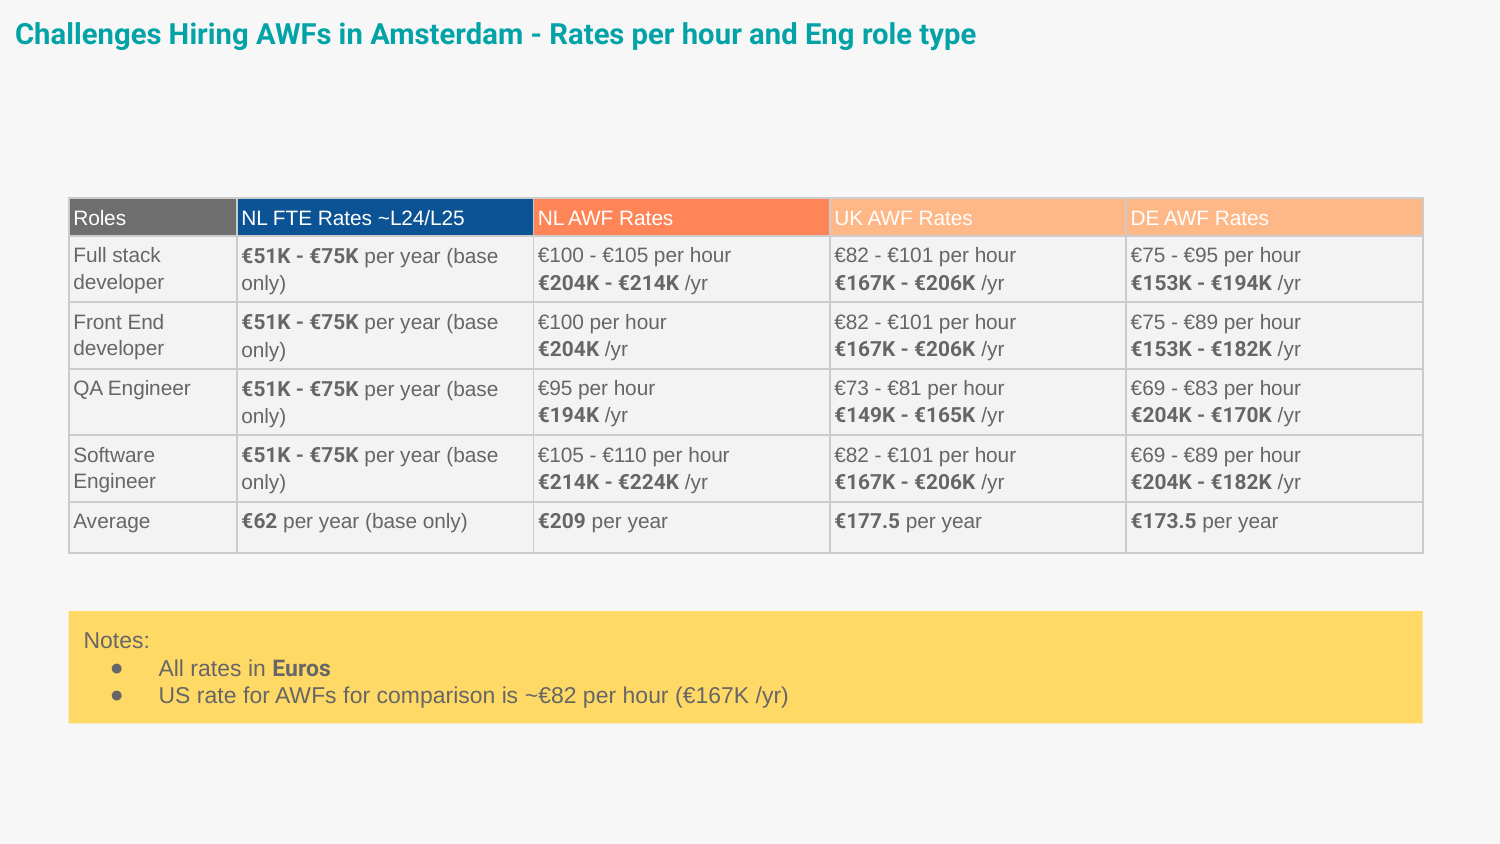

Challenges Hiring AWFs in Amsterdam - Rates per hour and Eng role type
| Roles | NL FTE Rates ~L24/L25 | NL AWF Rates | UK AWF Rates | DE AWF Rates |
| --- | --- | --- | --- | --- |
| Full stack developer | €51K - €75K per year (base only) | €100 - €105 per hour €204K - €214K /yr | €82 - €101 per hour €167K - €206K /yr | €75 - €95 per hour €153K - €194K /yr |
| Front End developer | €51K - €75K per year (base only) | €100 per hour €204K /yr | €82 - €101 per hour €167K - €206K /yr | €75 - €89 per hour €153K - €182K /yr |
| QA Engineer | €51K - €75K per year (base only) | €95 per hour €194K /yr | €73 - €81 per hour €149K - €165K /yr | €69 - €83 per hour €204K - €170K /yr |
| Software Engineer | €51K - €75K per year (base only) | €105 - €110 per hour €214K - €224K /yr | €82 - €101 per hour €167K - €206K /yr | €69 - €89 per hour €204K - €182K /yr |
| Average | €62 per year (base only) | €209 per year | €177.5 per year | €173.5 per year |
Notes:
All rates in Euros
US rate for AWFs for comparison is ~€82 per hour (€167K /yr)